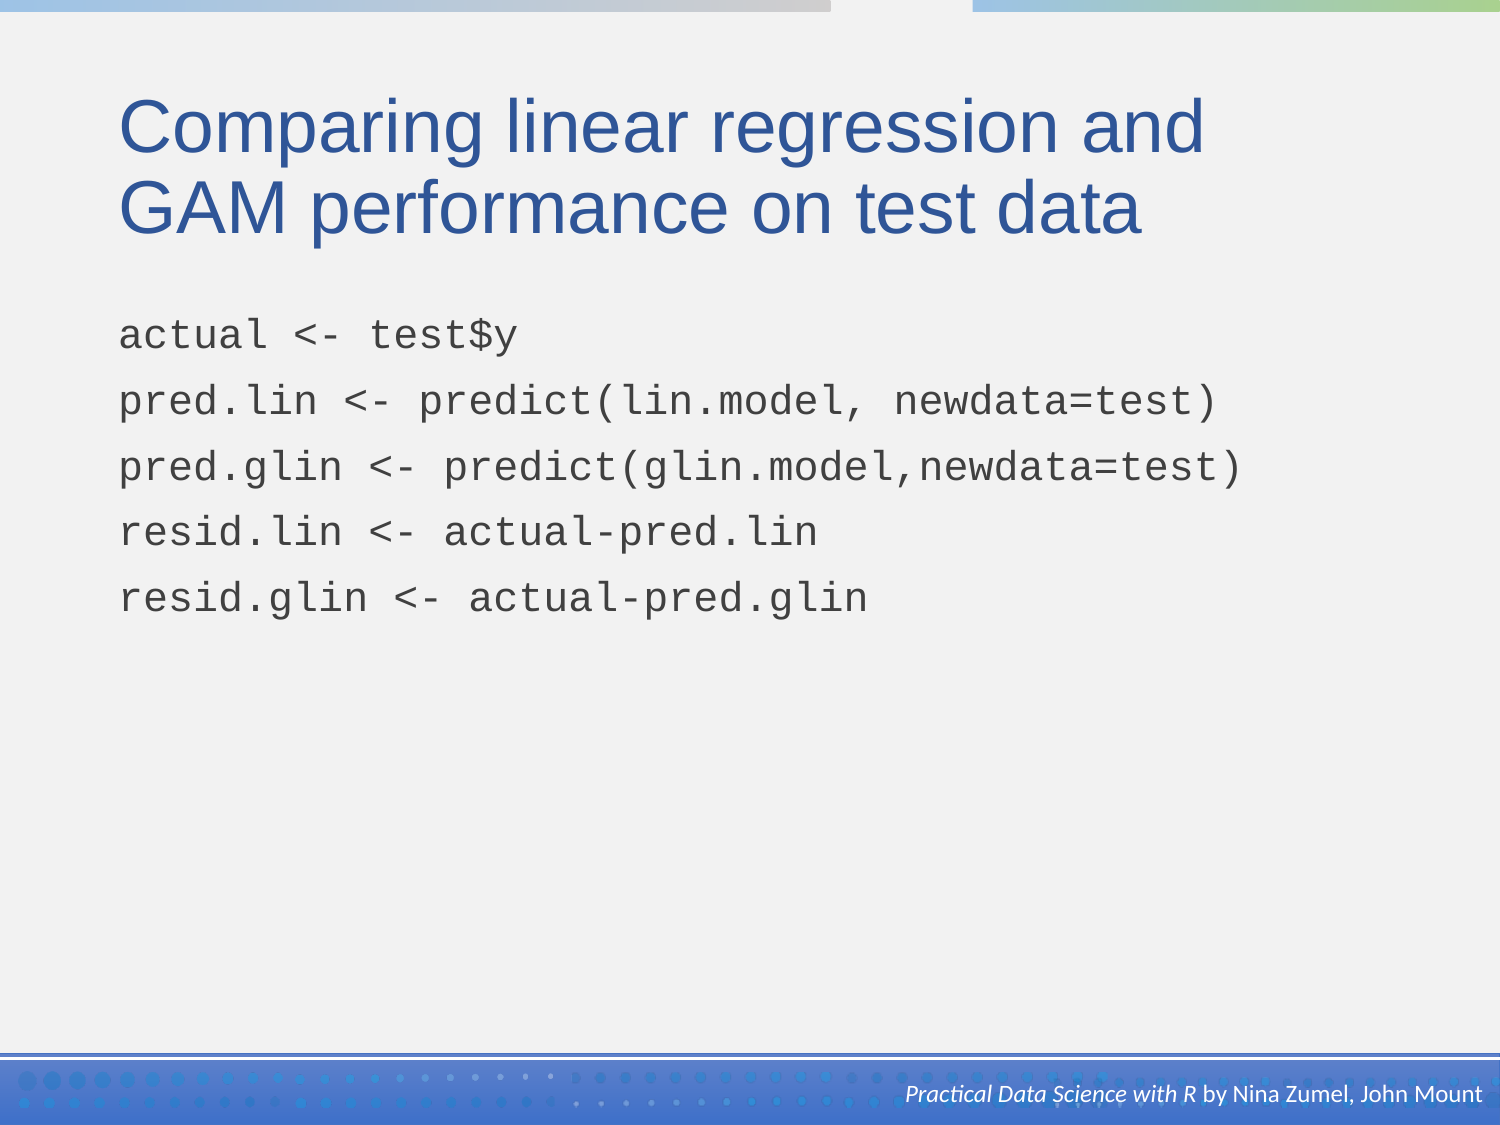

# Comparing linear regression and GAM performance on test data
actual <- test$y
pred.lin <- predict(lin.model, newdata=test)
pred.glin <- predict(glin.model,newdata=test)
resid.lin <- actual-pred.lin
resid.glin <- actual-pred.glin
Practical Data Science with R by Nina Zumel, John Mount